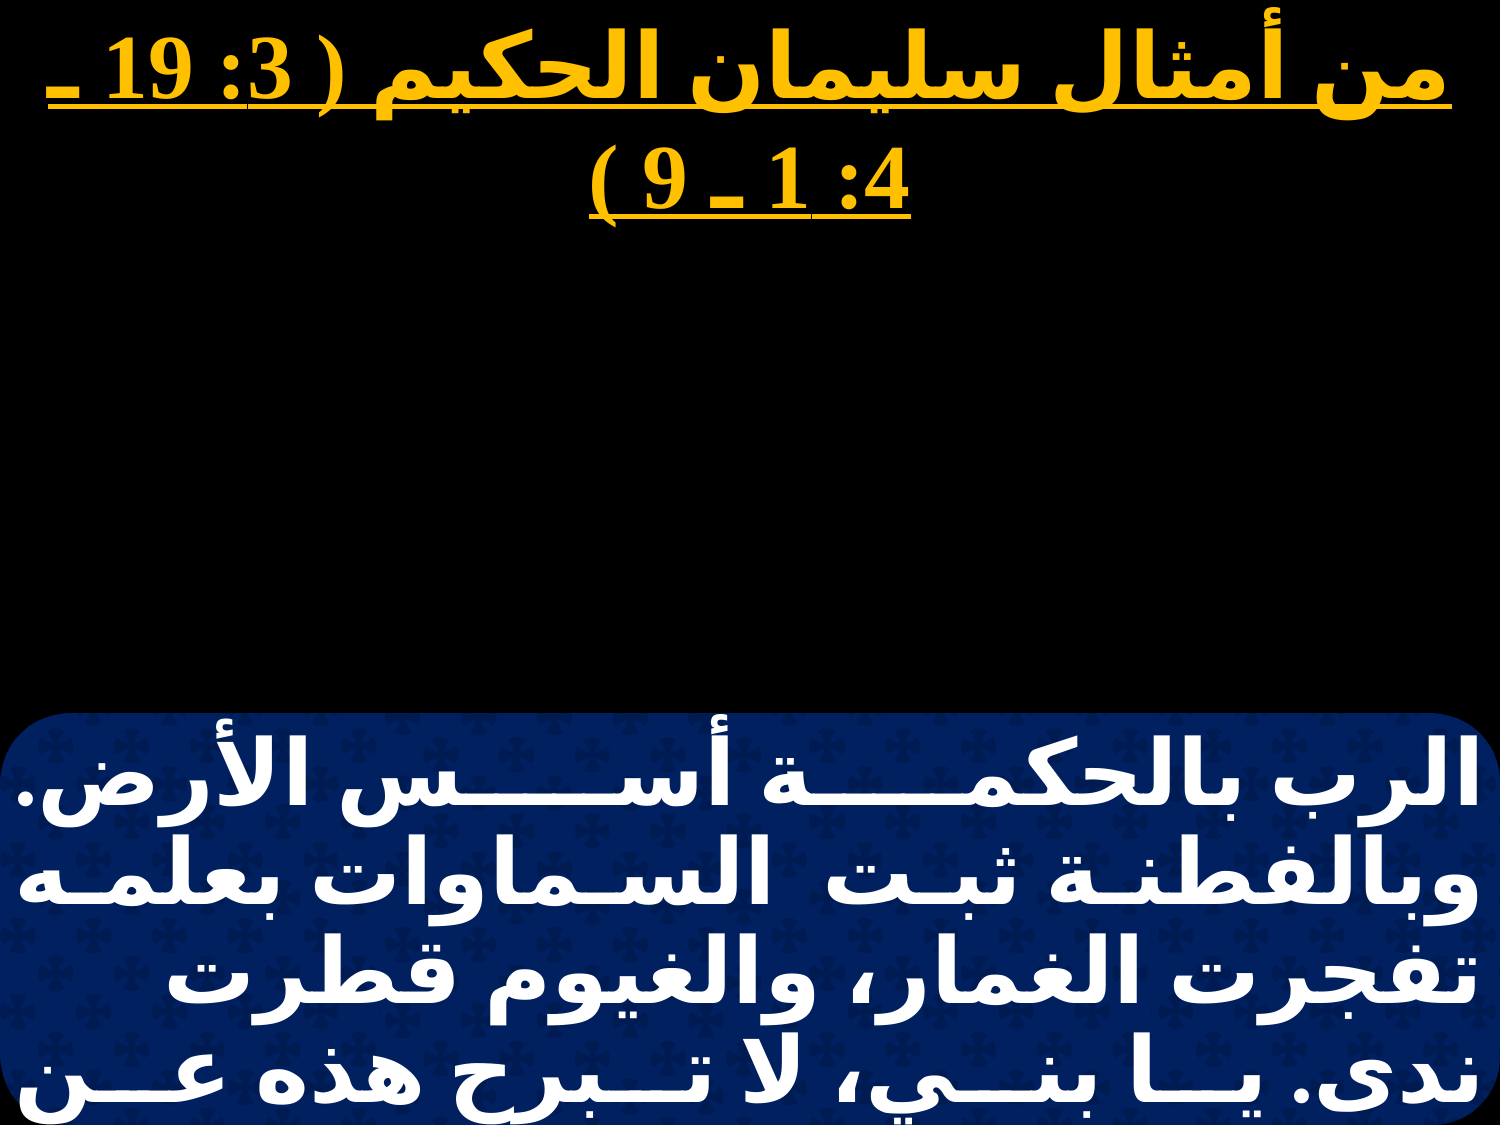

من أمثال سليمان الحكيم ( 3: 19 ـ 4: 1 ـ 9 )
الرب بالحكمة أسس الأرض. وبالفطنة ثبت  السماوات بعلمه تفجرت الغمار، والغيوم قطرت  ندى. يا بني، لا تبرح هذه عن عينيك. واحتفظ  بالشريعة والتدبير. فتكون هذه حياة لنفسك، ونعمة